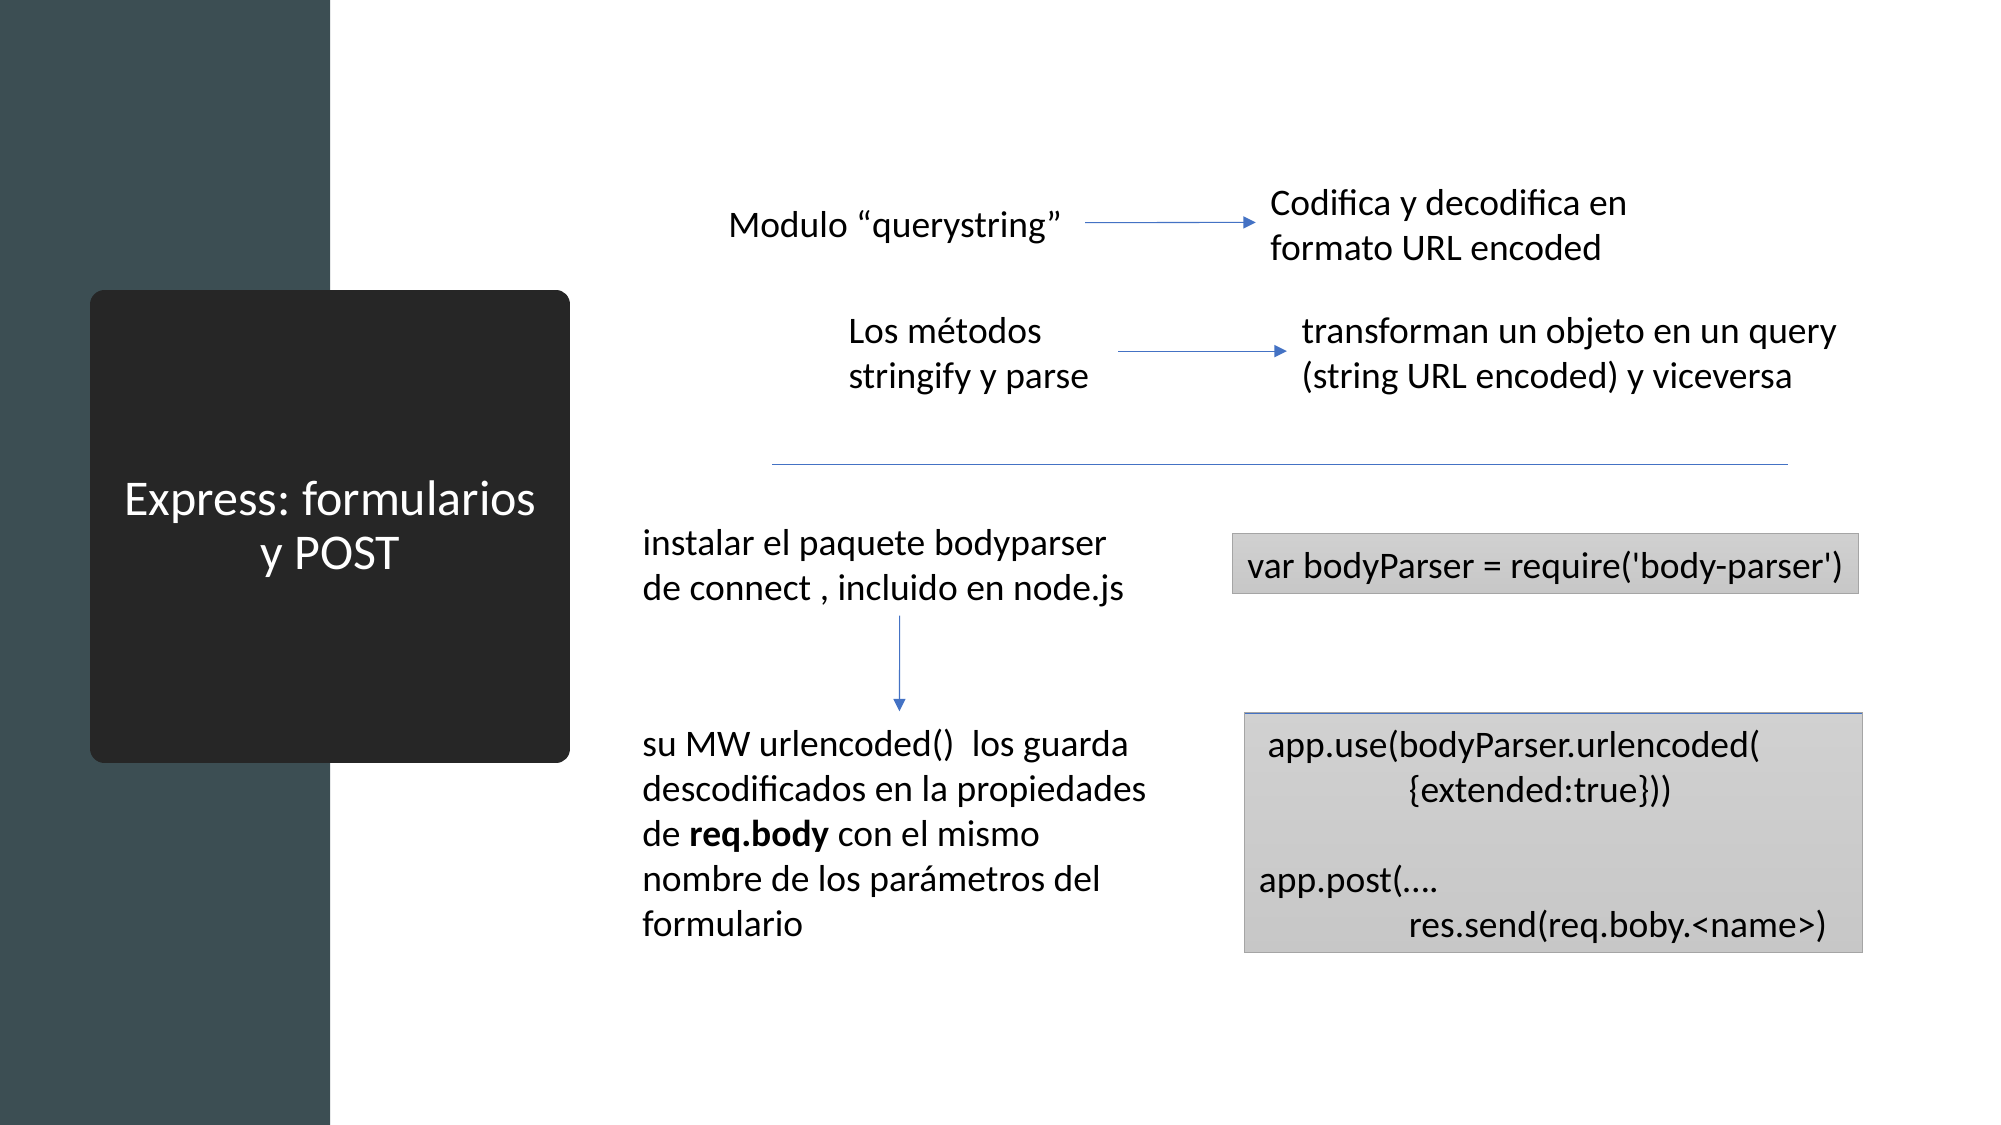

Codifica y decodifica en formato URL encoded
Modulo “querystring”
Los métodos stringify y parse
transforman un objeto en un query (string URL encoded) y viceversa
# Express: formularios y POST
instalar el paquete bodyparser
de connect , incluido en node.js
var bodyParser = require('body-parser')
su MW urlencoded()  los guarda descodificados en la propiedades de req.body con el mismo nombre de los parámetros del formulario
 app.use(bodyParser.urlencoded(
	{extended:true}))

app.post(….
	res.send(req.boby.<name>)